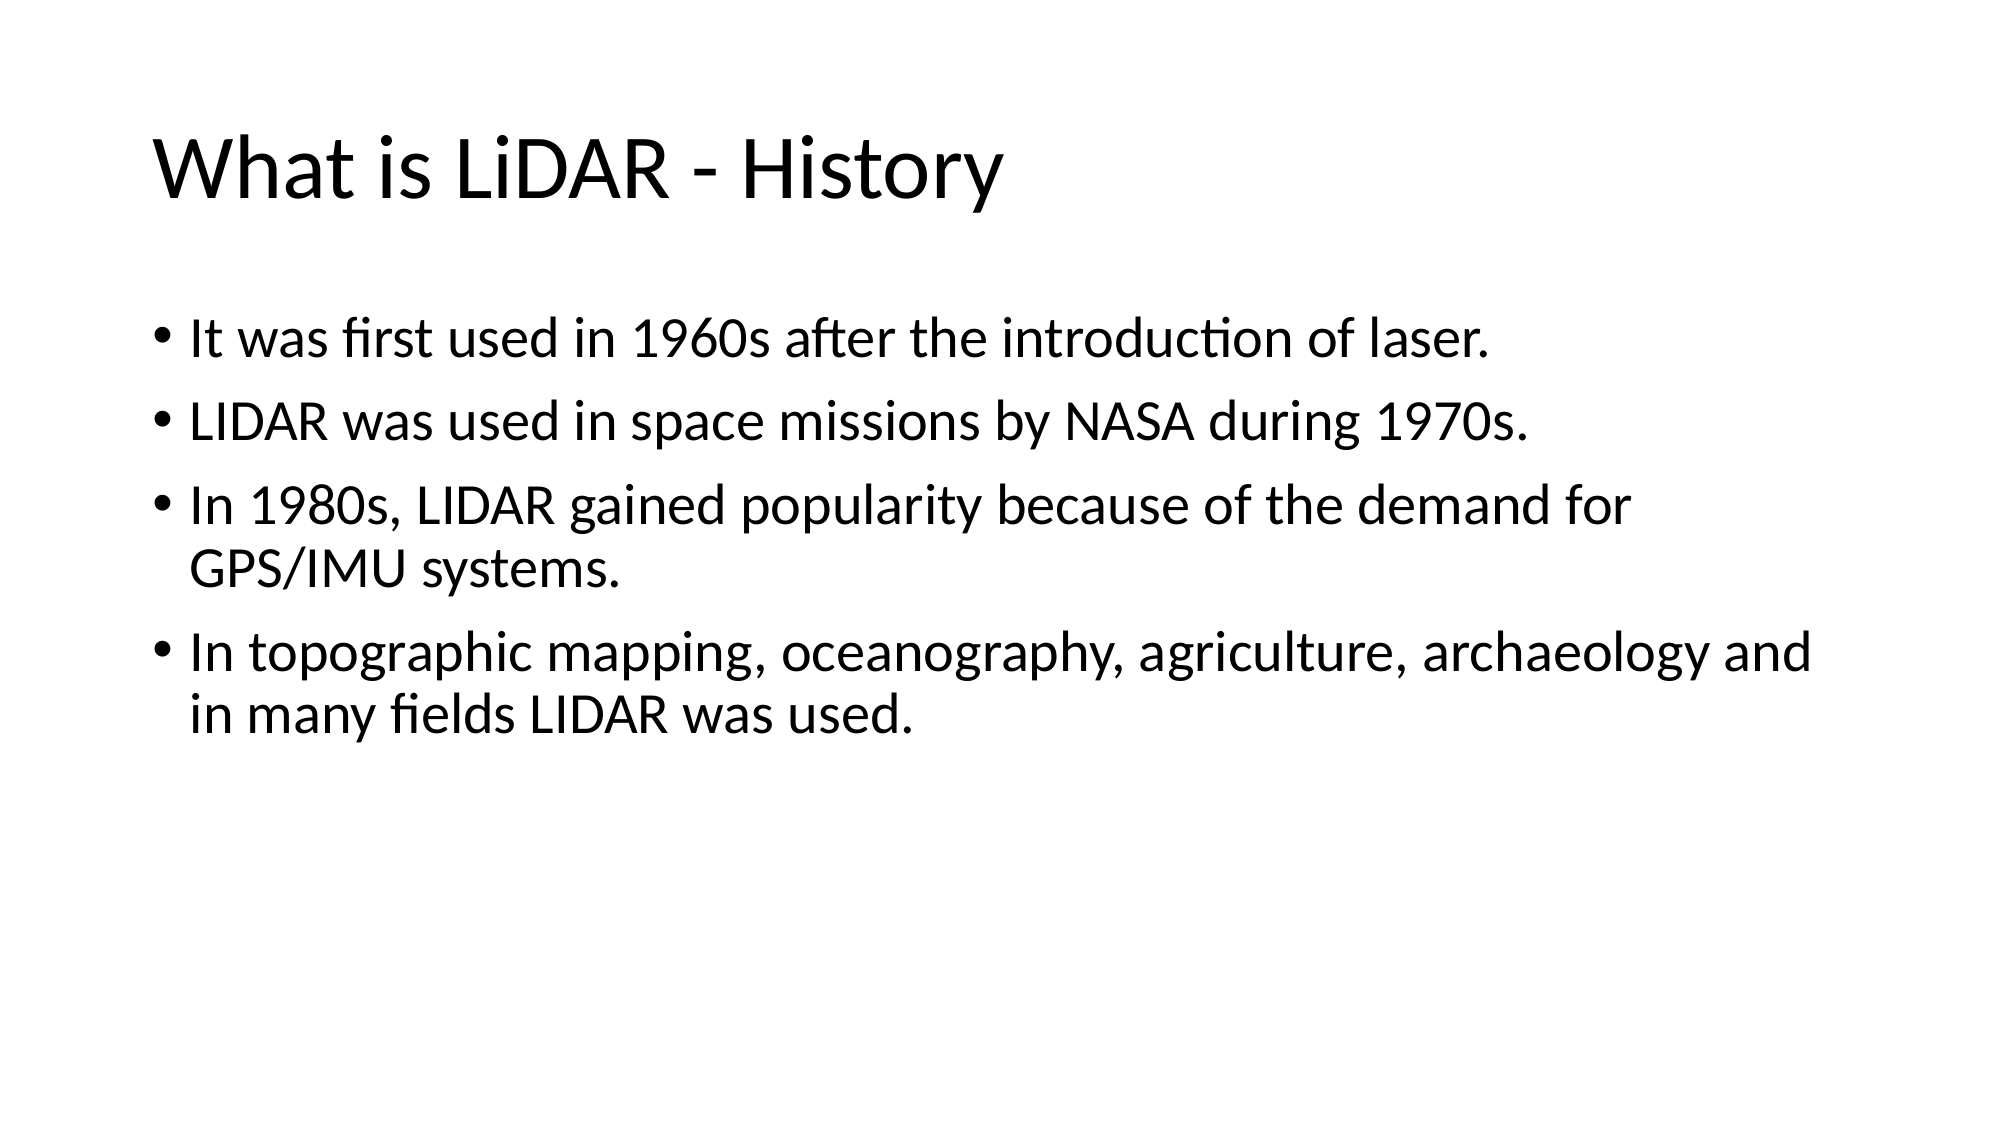

# What is LiDAR - History
It was first used in 1960s after the introduction of laser.
LIDAR was used in space missions by NASA during 1970s.
In 1980s, LIDAR gained popularity because of the demand for GPS/IMU systems.
In topographic mapping, oceanography, agriculture, archaeology and in many fields LIDAR was used.